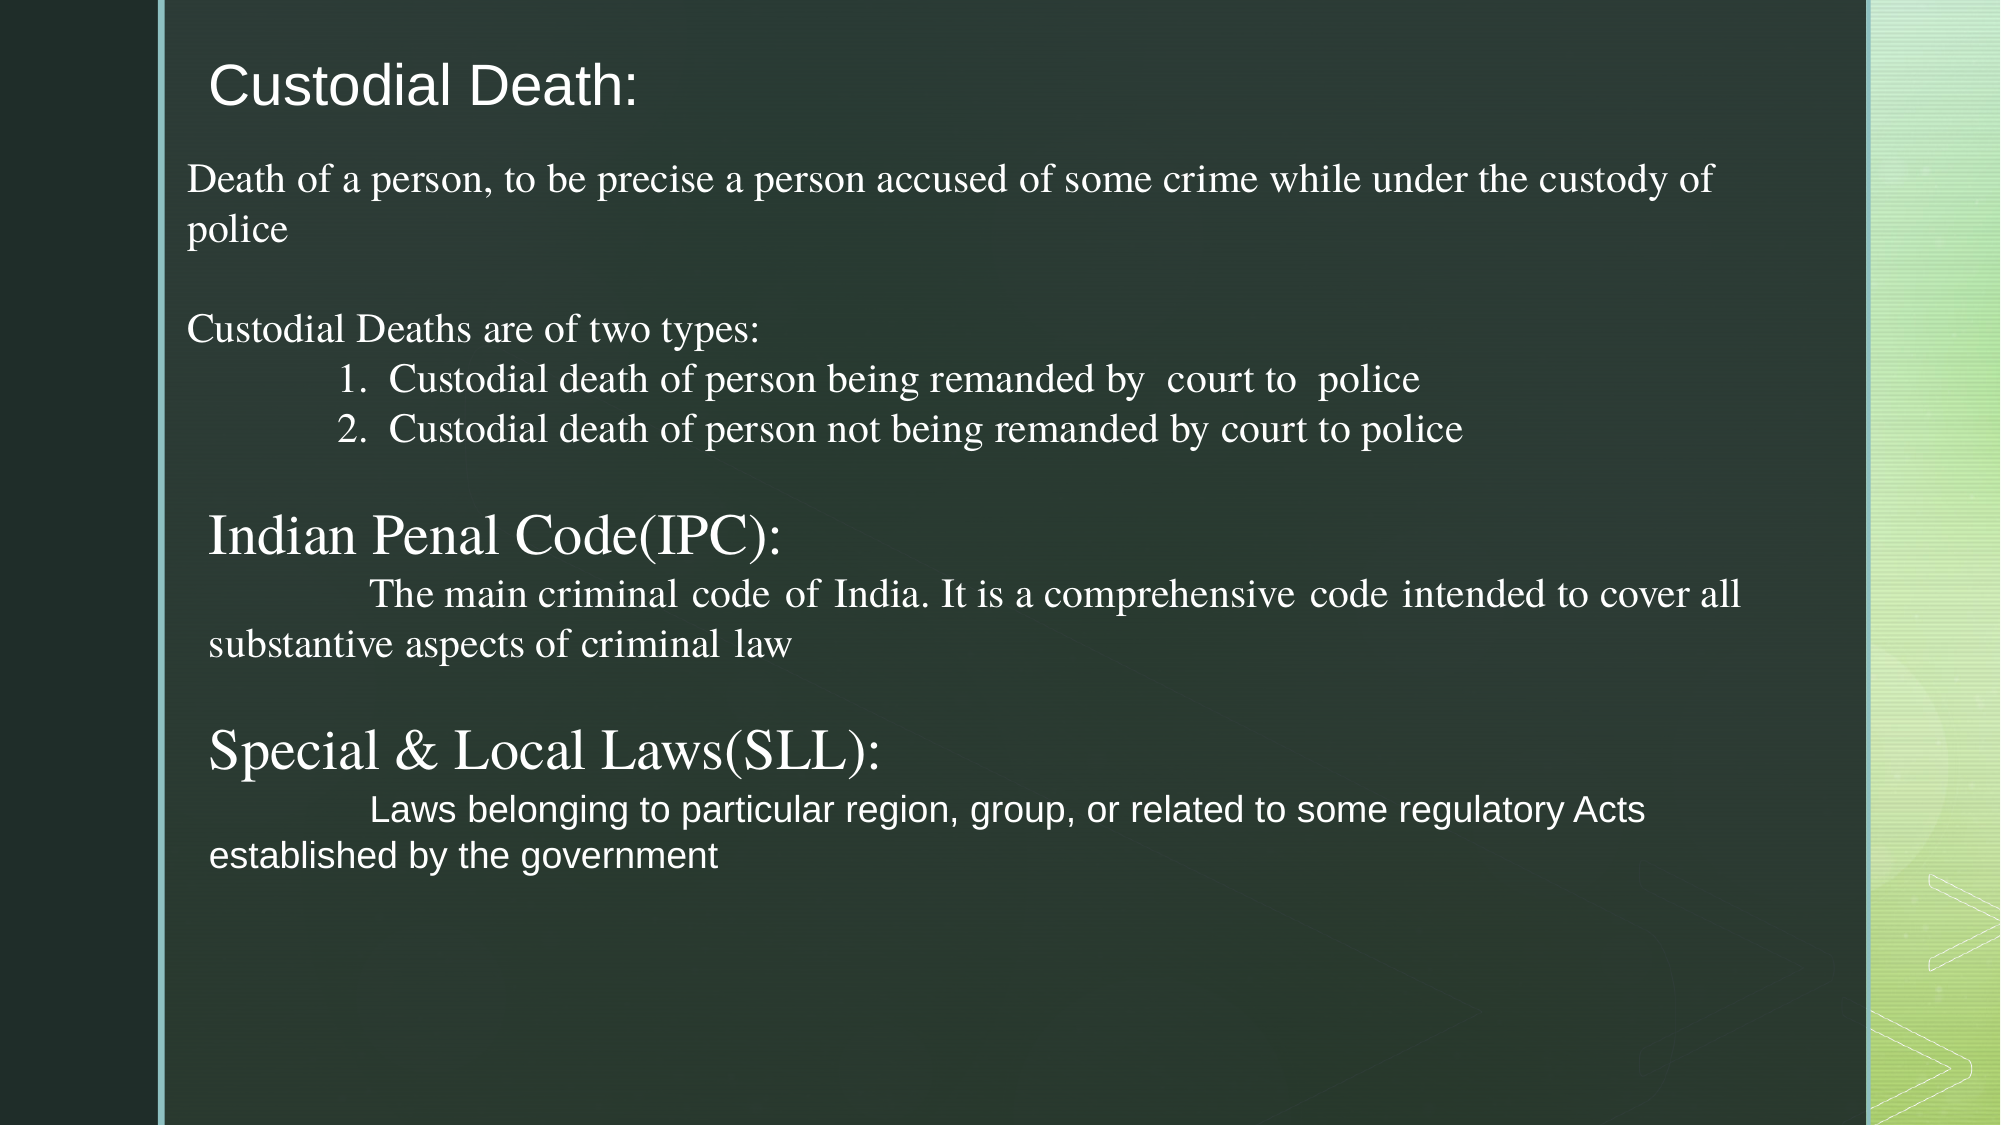

Custodial Death:
Death of a person, to be precise a person accused of some crime while under the custody of police

Custodial Deaths are of two types:
	1.  Custodial death of person being remanded by  court to  police
	2.  Custodial death of person not being remanded by court to police
Indian Penal Code(IPC):
	 The main criminal code of India. It is a comprehensive code intended to cover all substantive aspects of criminal law
Special & Local Laws(SLL):
	 Laws belonging to particular region, group, or related to some regulatory Acts established by the government